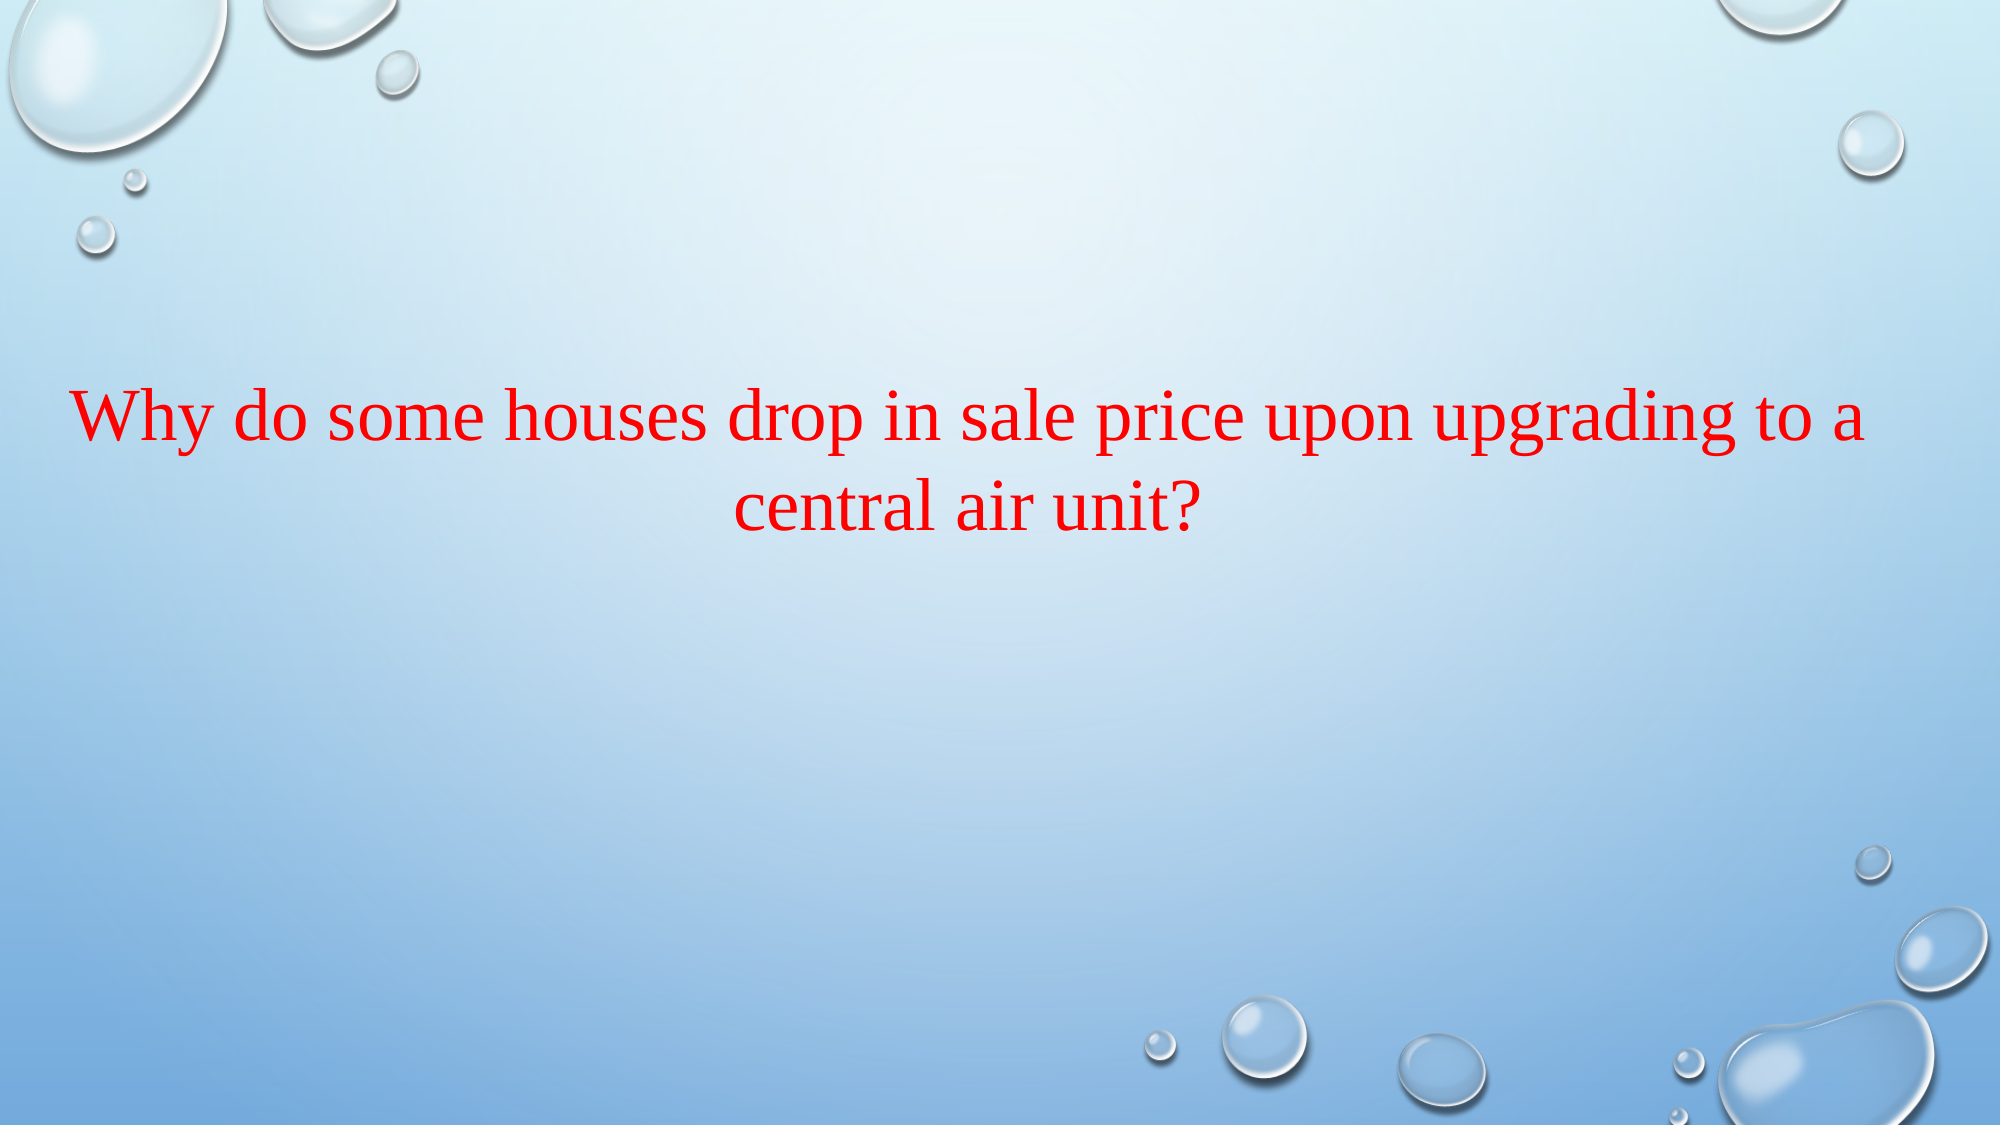

Why do some houses drop in sale price upon upgrading to a central air unit?